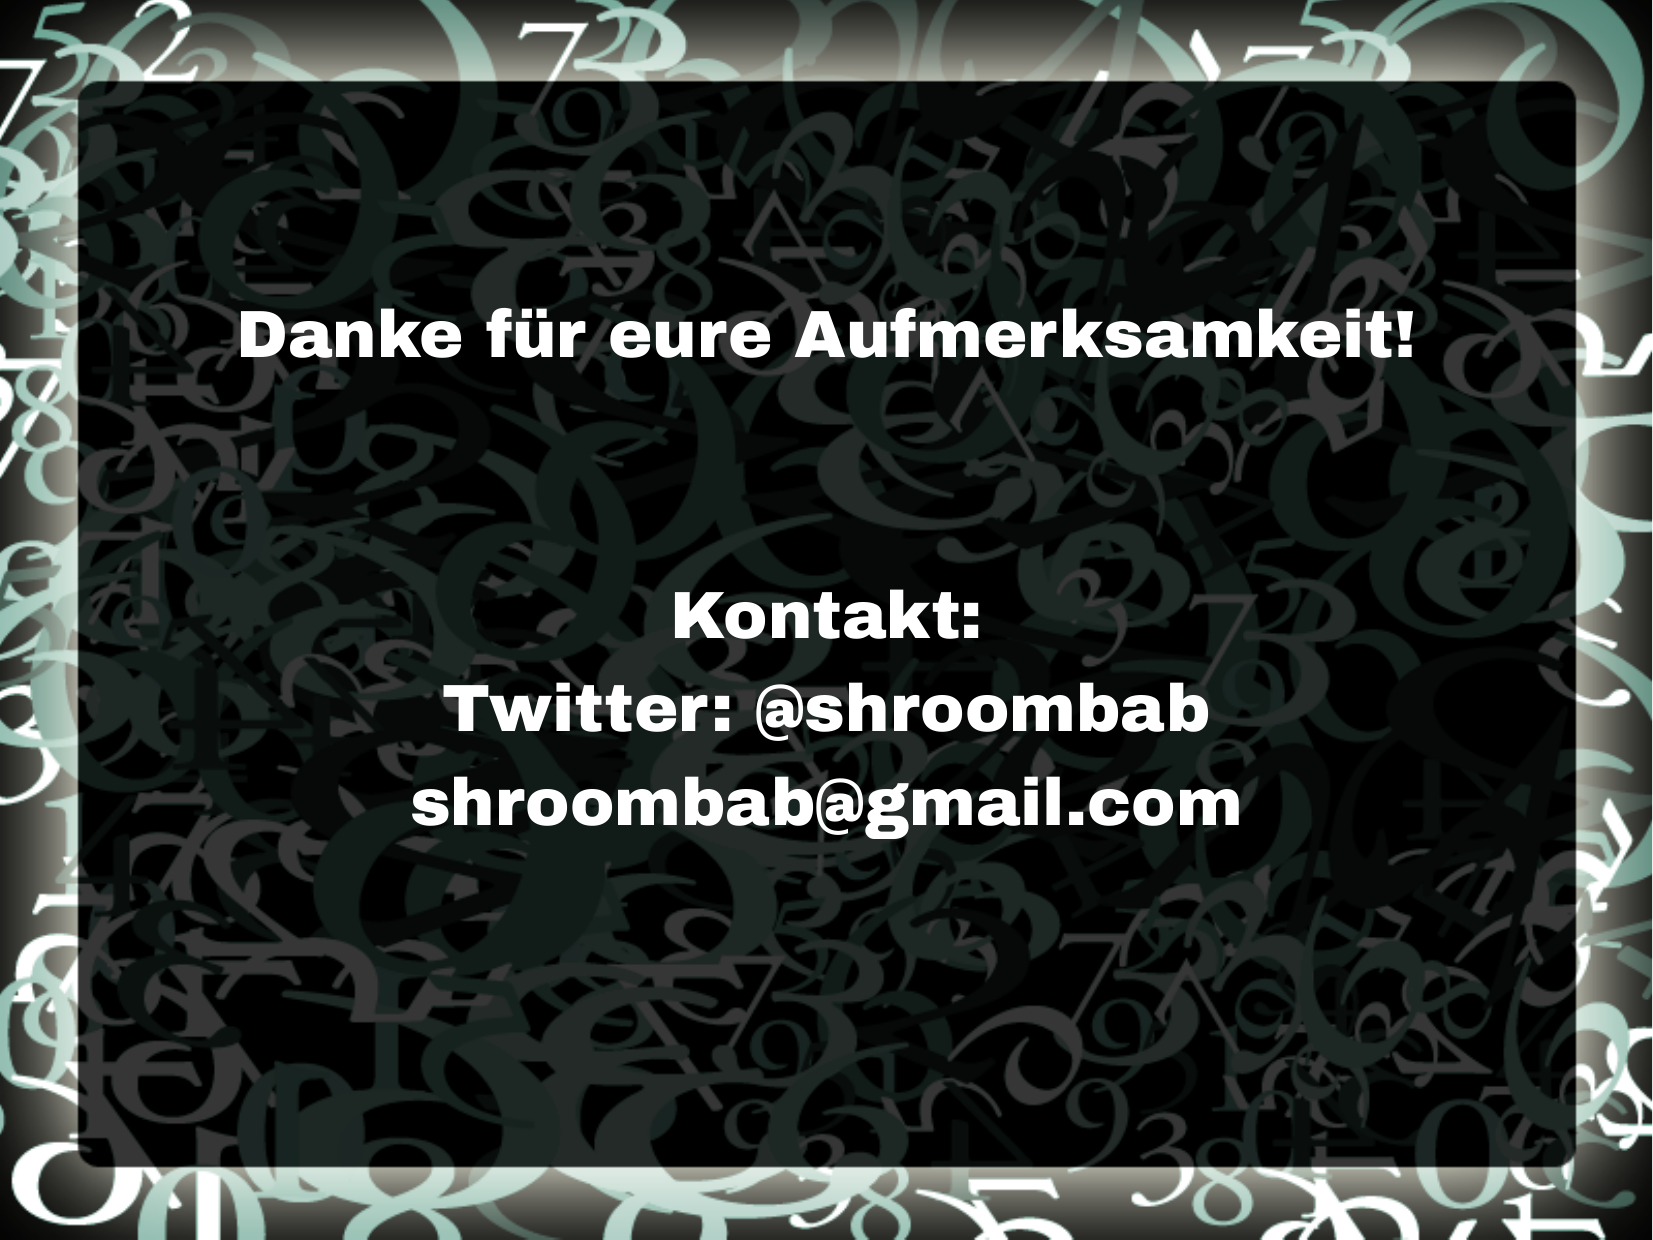

Danke für eure Aufmerksamkeit!

Kontakt:
Twitter: @shroombab
shroombab@gmail.com